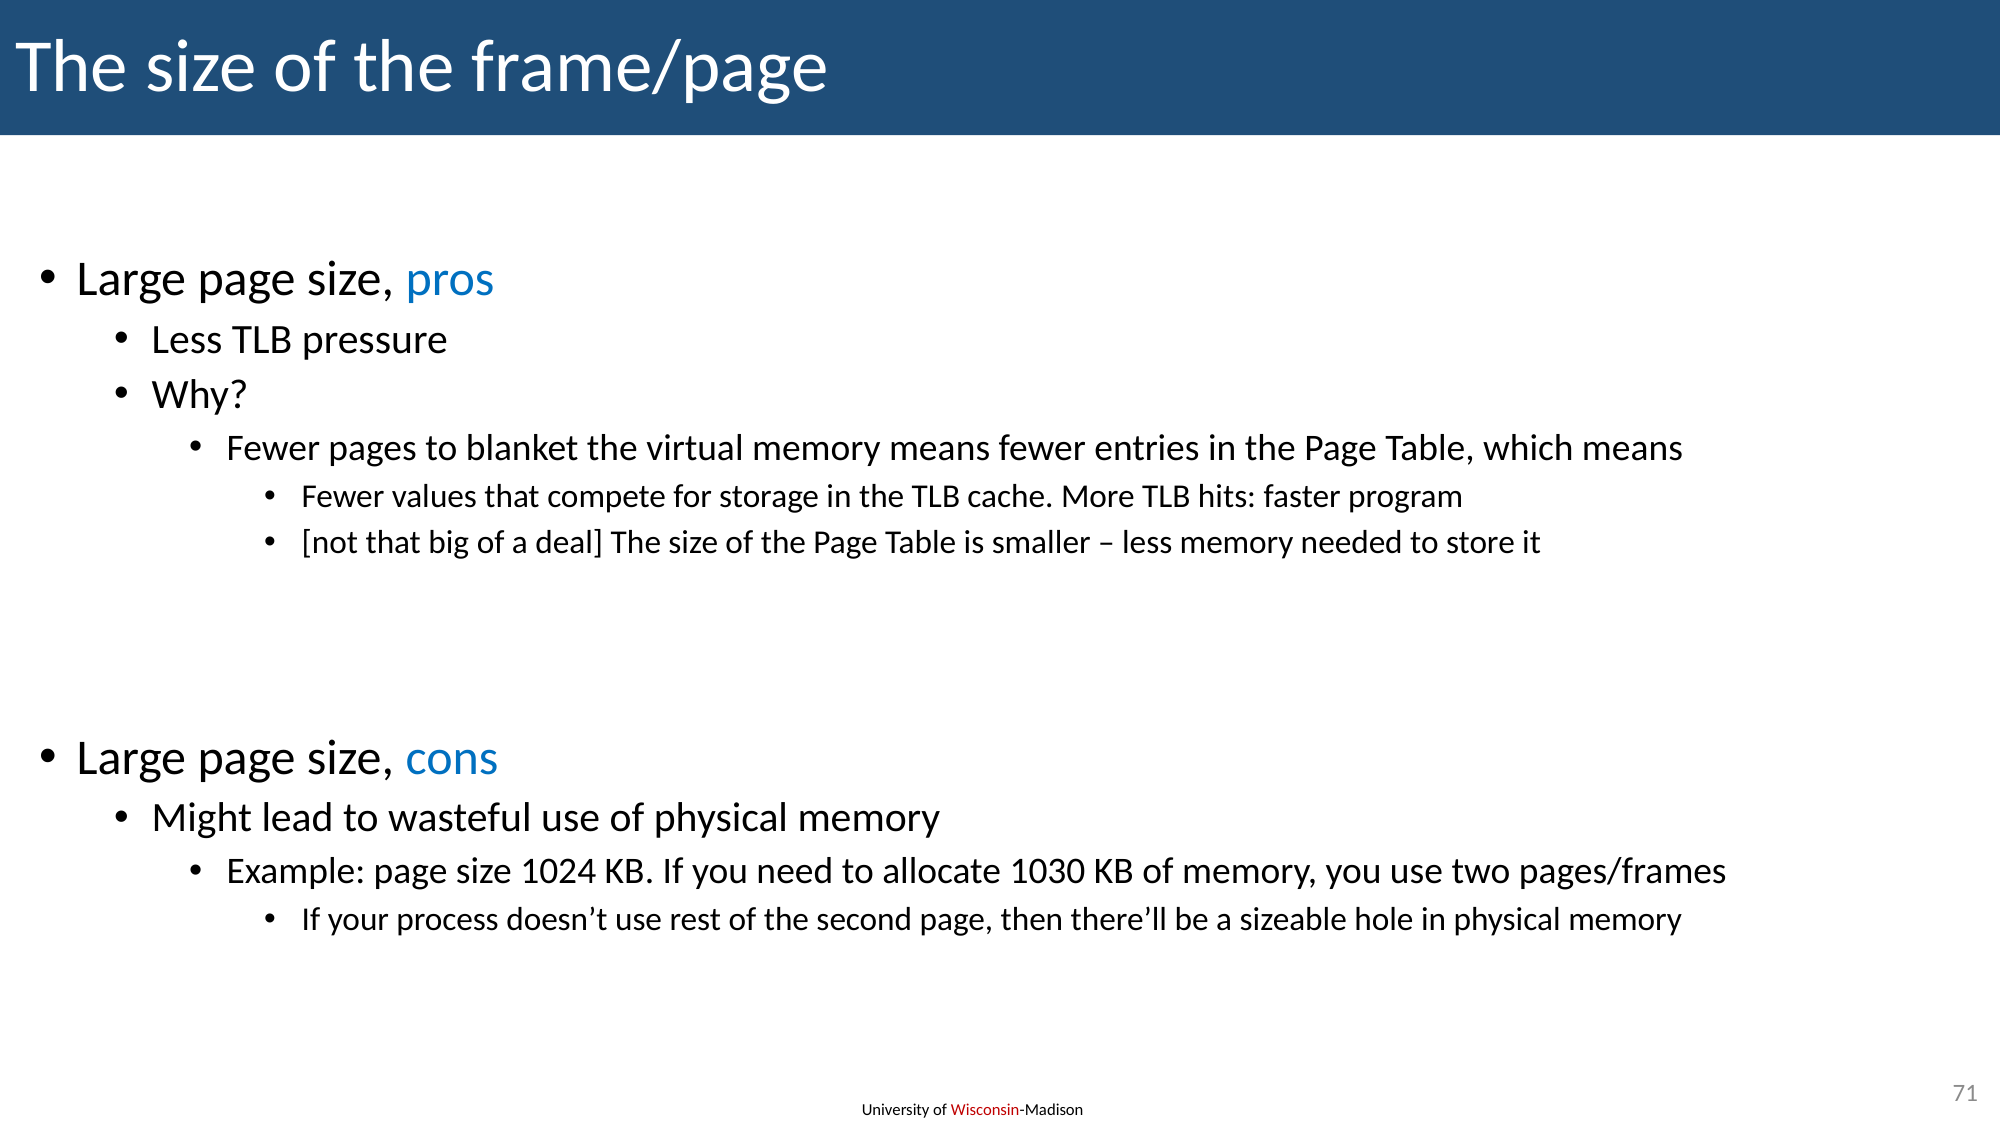

# The size of the frame/page
Large page size, pros
Less TLB pressure
Why?
Fewer pages to blanket the virtual memory means fewer entries in the Page Table, which means
Fewer values that compete for storage in the TLB cache. More TLB hits: faster program
[not that big of a deal] The size of the Page Table is smaller – less memory needed to store it

Large page size, cons
Might lead to wasteful use of physical memory
Example: page size 1024 KB. If you need to allocate 1030 KB of memory, you use two pages/frames
If your process doesn’t use rest of the second page, then there’ll be a sizeable hole in physical memory

71